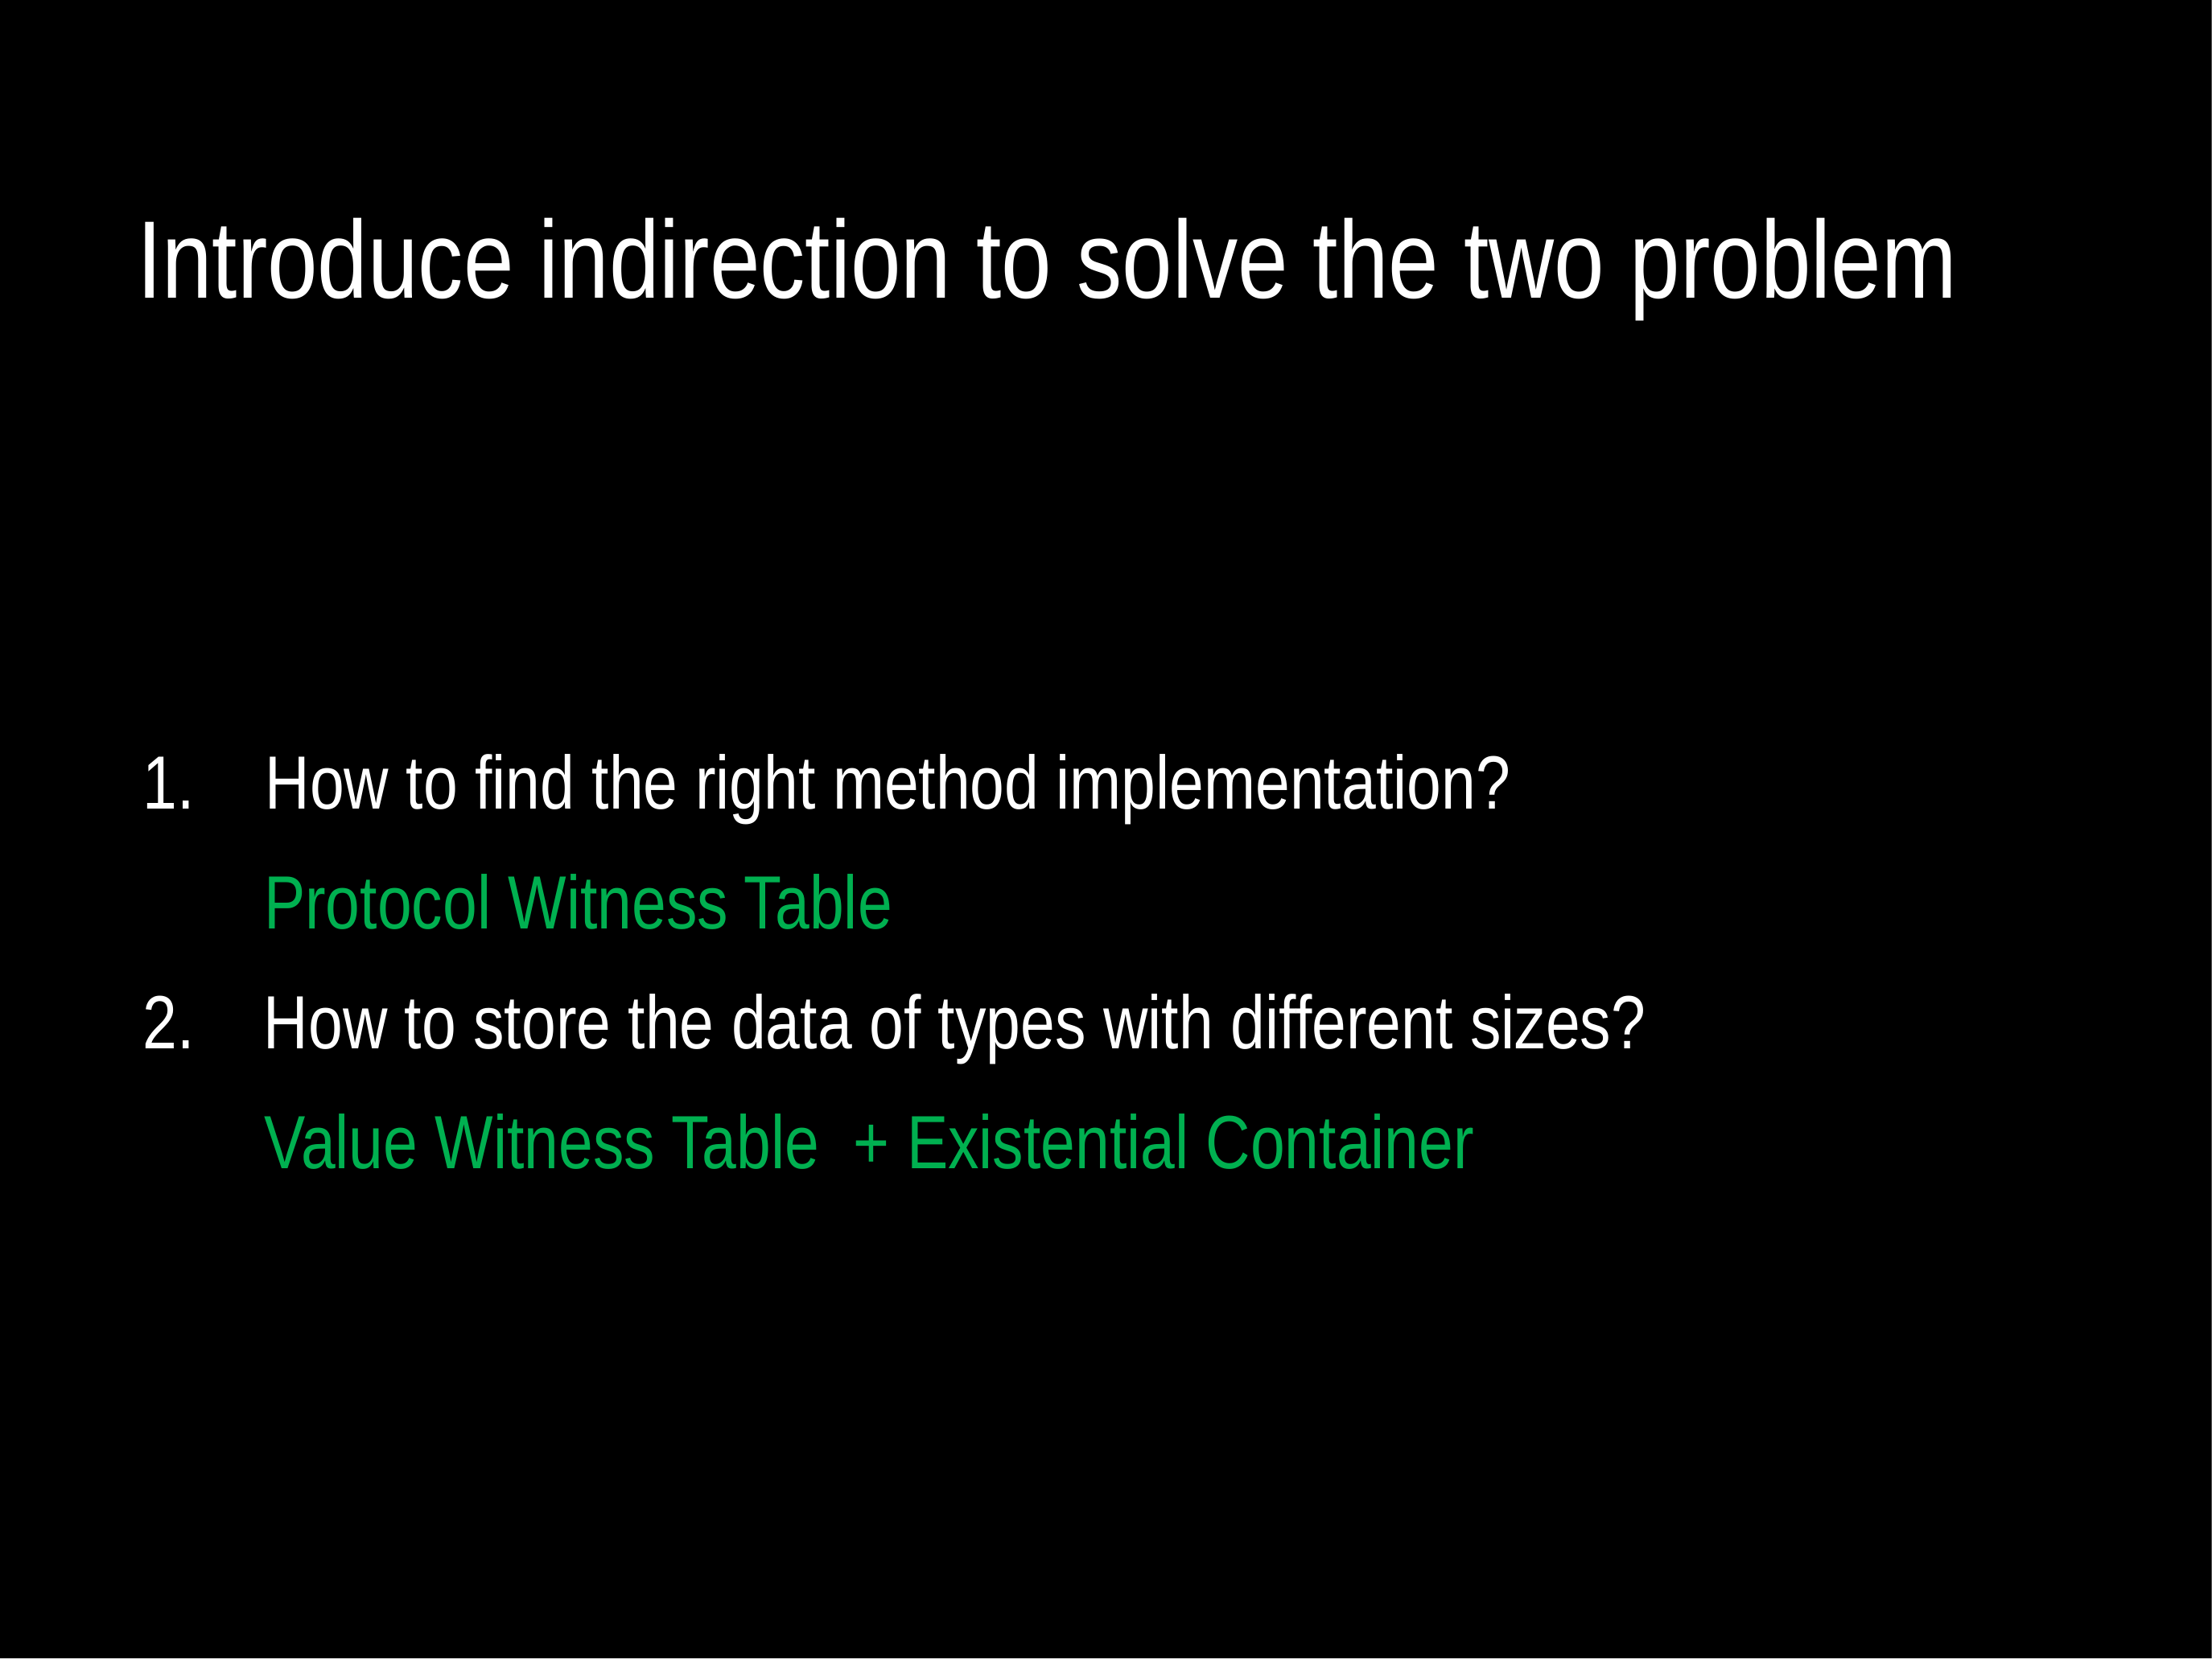

# Introduce indirection to solve the two problem
1. How to find the right method implementation?
2. How to store the data of types with different sizes?
How to find the right method implementation?
       Protocol Witness Table
2.    How to store the data of types with different sizes?
       Value Witness Table  + Existential Container